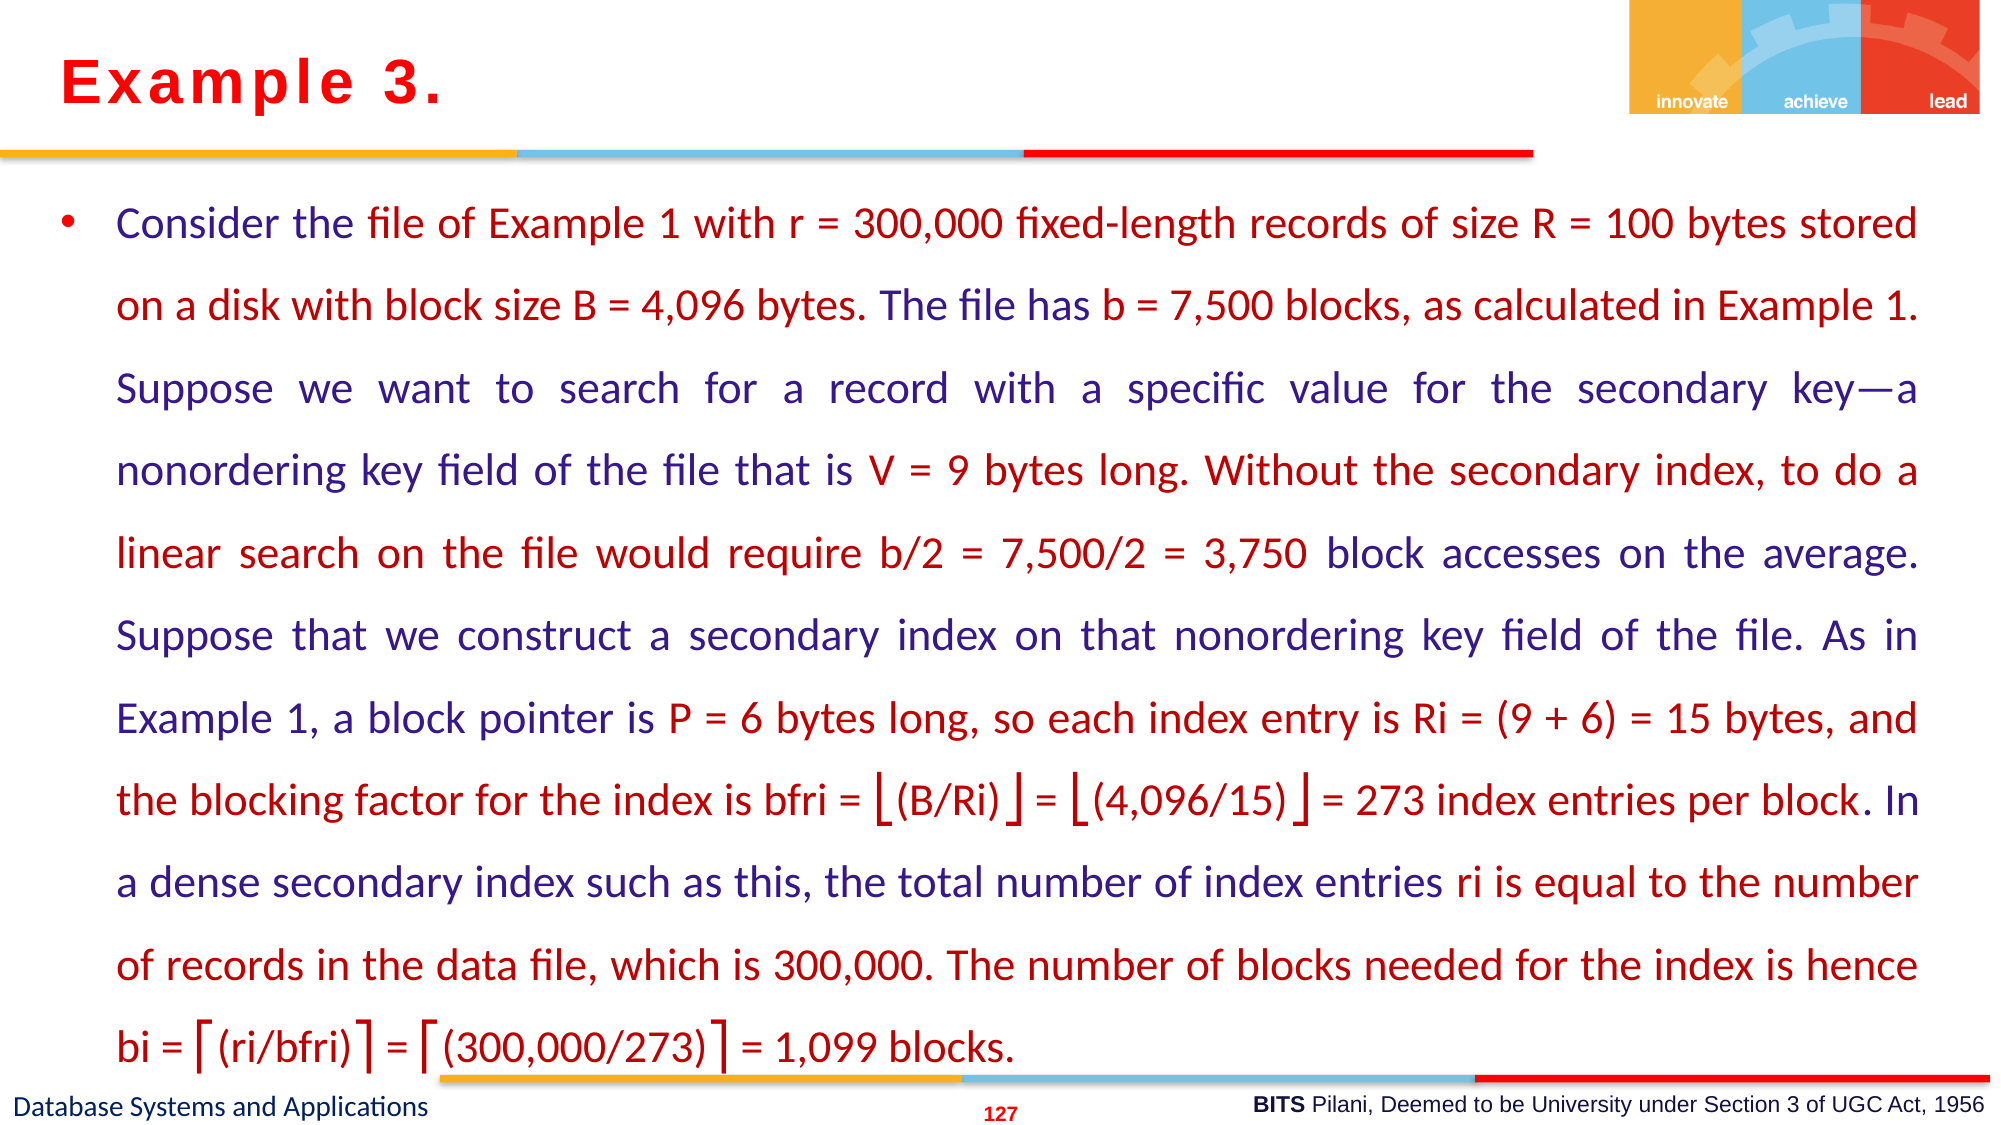

Example 3.
Consider the file of Example 1 with r = 300,000 fixed-length records of size R = 100 bytes stored on a disk with block size B = 4,096 bytes. The file has b = 7,500 blocks, as calculated in Example 1. Suppose we want to search for a record with a specific value for the secondary key—a nonordering key field of the file that is V = 9 bytes long. Without the secondary index, to do a linear search on the file would require b/2 = 7,500/2 = 3,750 block accesses on the average. Suppose that we construct a secondary index on that nonordering key field of the file. As in Example 1, a block pointer is P = 6 bytes long, so each index entry is Ri = (9 + 6) = 15 bytes, and the blocking factor for the index is bfri = ⎣(B/Ri)⎦ = ⎣(4,096/15)⎦ = 273 index entries per block. In a dense secondary index such as this, the total number of index entries ri is equal to the number of records in the data file, which is 300,000. The number of blocks needed for the index is hence bi = ⎡(ri/bfri)⎤ = ⎡(300,000/273)⎤ = 1,099 blocks.